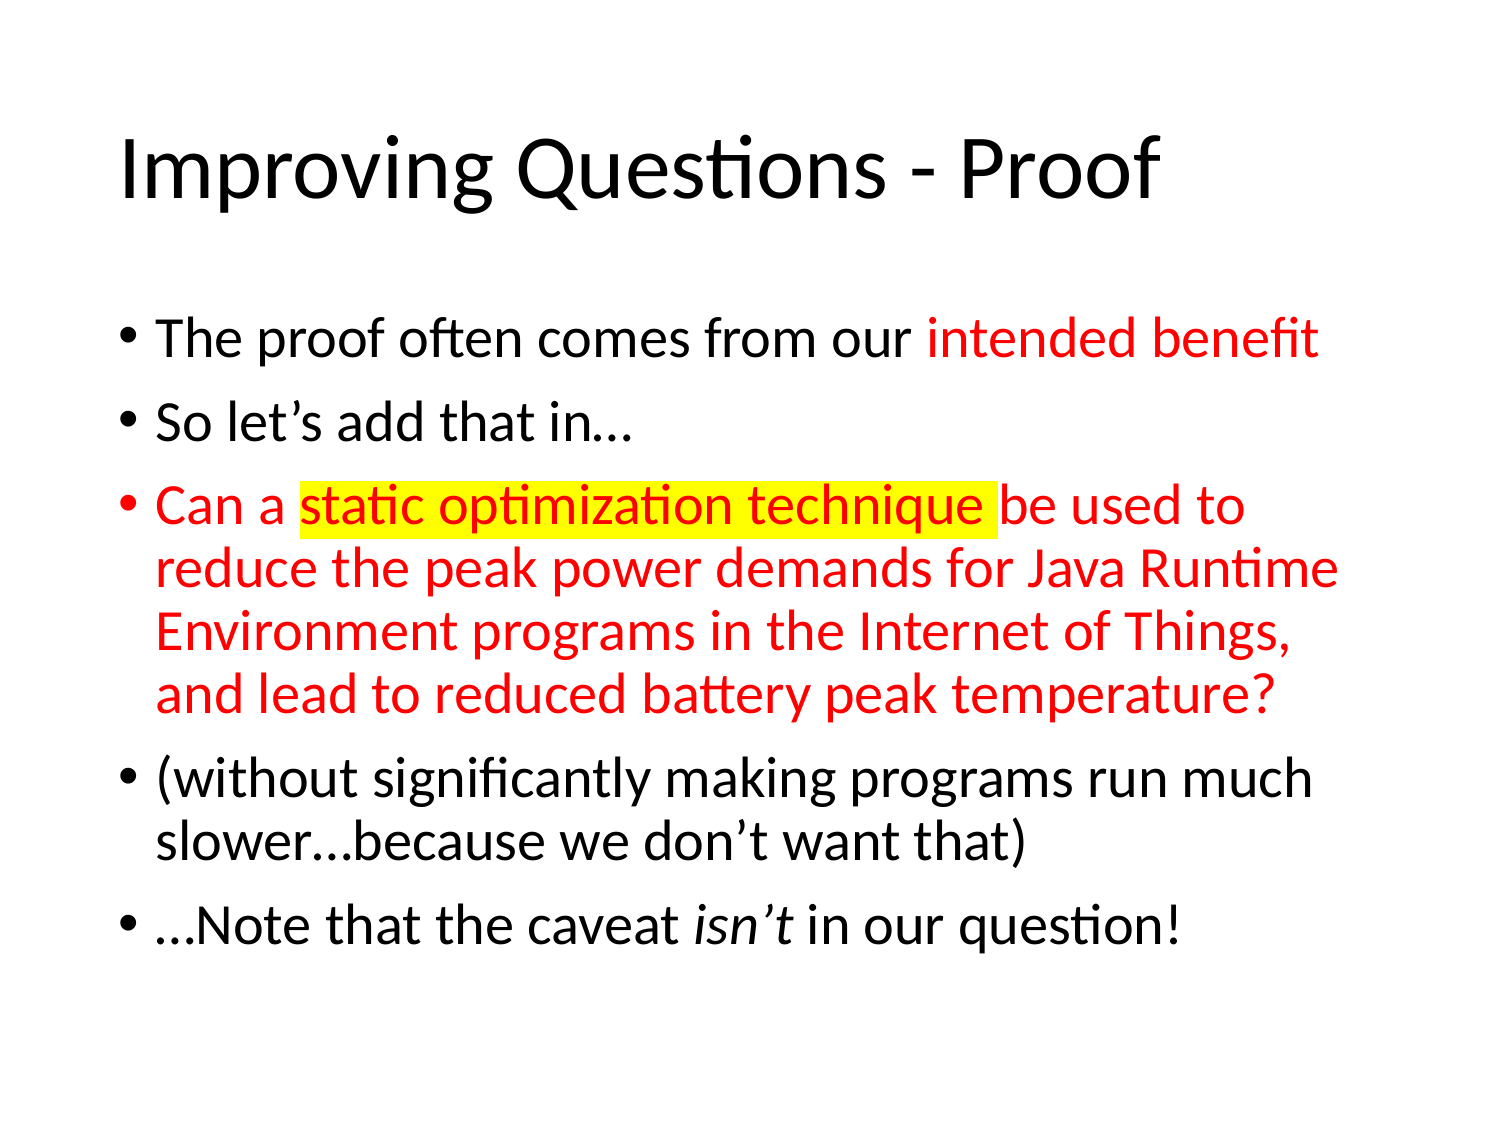

# Improving Questions - Proof
The proof often comes from our intended benefit
So let’s add that in…
Can a static optimization technique be used to reduce the peak power demands for Java Runtime Environment programs in the Internet of Things, and lead to reduced battery peak temperature?
(without significantly making programs run much slower…because we don’t want that)
…Note that the caveat isn’t in our question!